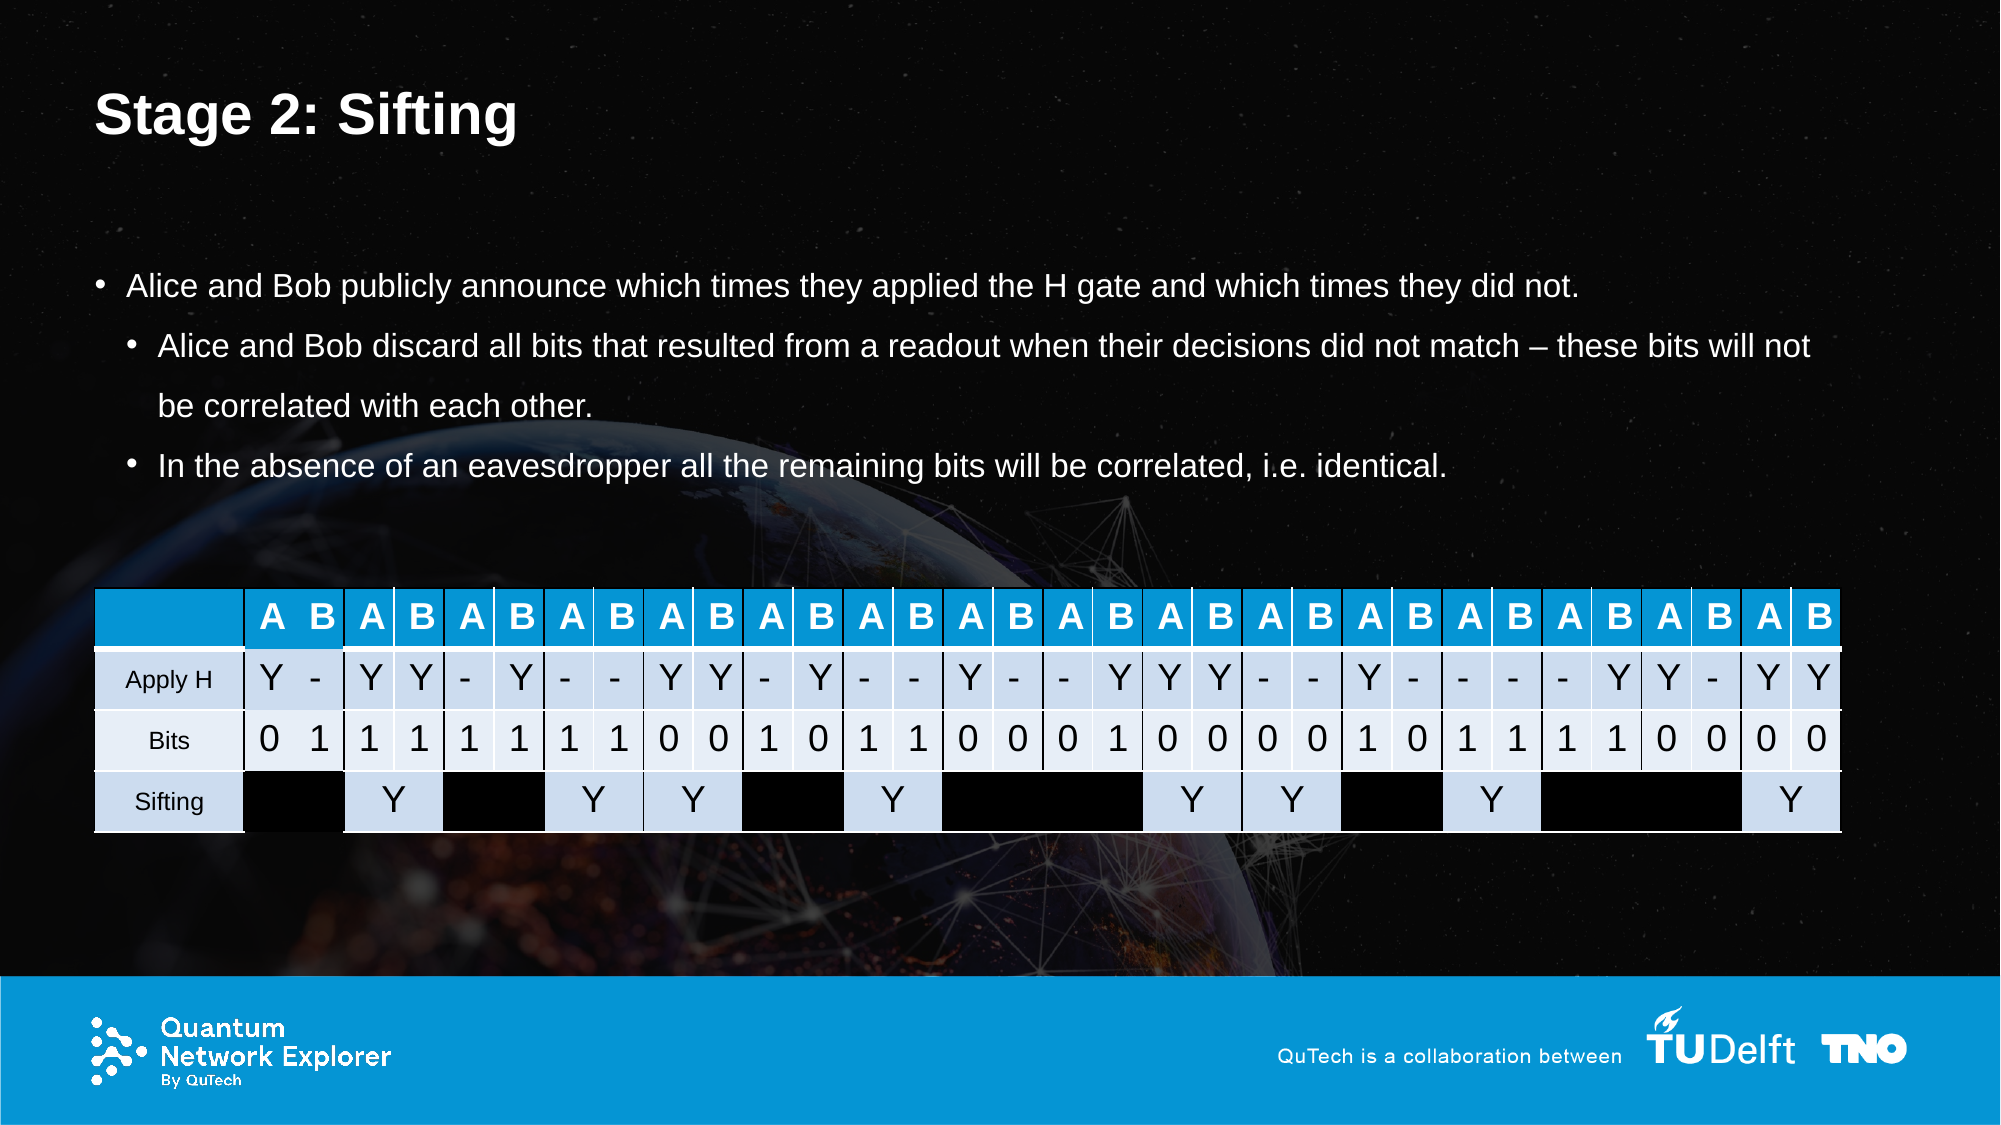

# Stage 2: Sifting
Alice and Bob publicly announce which times they applied the H gate and which times they did not.
Alice and Bob discard all bits that resulted from a readout when their decisions did not match – these bits will not be correlated with each other.
In the absence of an eavesdropper all the remaining bits will be correlated, i.e. identical.
|  | A | B | A | B | A | B | A | B | A | B | A | B | A | B | A | B | A | B | A | B | A | B | A | B | A | B | A | B | A | B | A | B |
| --- | --- | --- | --- | --- | --- | --- | --- | --- | --- | --- | --- | --- | --- | --- | --- | --- | --- | --- | --- | --- | --- | --- | --- | --- | --- | --- | --- | --- | --- | --- | --- | --- |
| Apply H | Y | - | Y | Y | - | Y | - | - | Y | Y | - | Y | - | - | Y | - | - | Y | Y | Y | - | - | Y | - | - | - | - | Y | Y | - | Y | Y |
| Bits | 0 | 1 | 1 | 1 | 1 | 1 | 1 | 1 | 0 | 0 | 1 | 0 | 1 | 1 | 0 | 0 | 0 | 1 | 0 | 0 | 0 | 0 | 1 | 0 | 1 | 1 | 1 | 1 | 0 | 0 | 0 | 0 |
| Sifting |  |  | Y |  |  |  | Y |  | Y |  |  |  | Y |  |  |  |  |  | Y |  | Y |  |  |  | Y |  |  |  |  |  | Y |  |